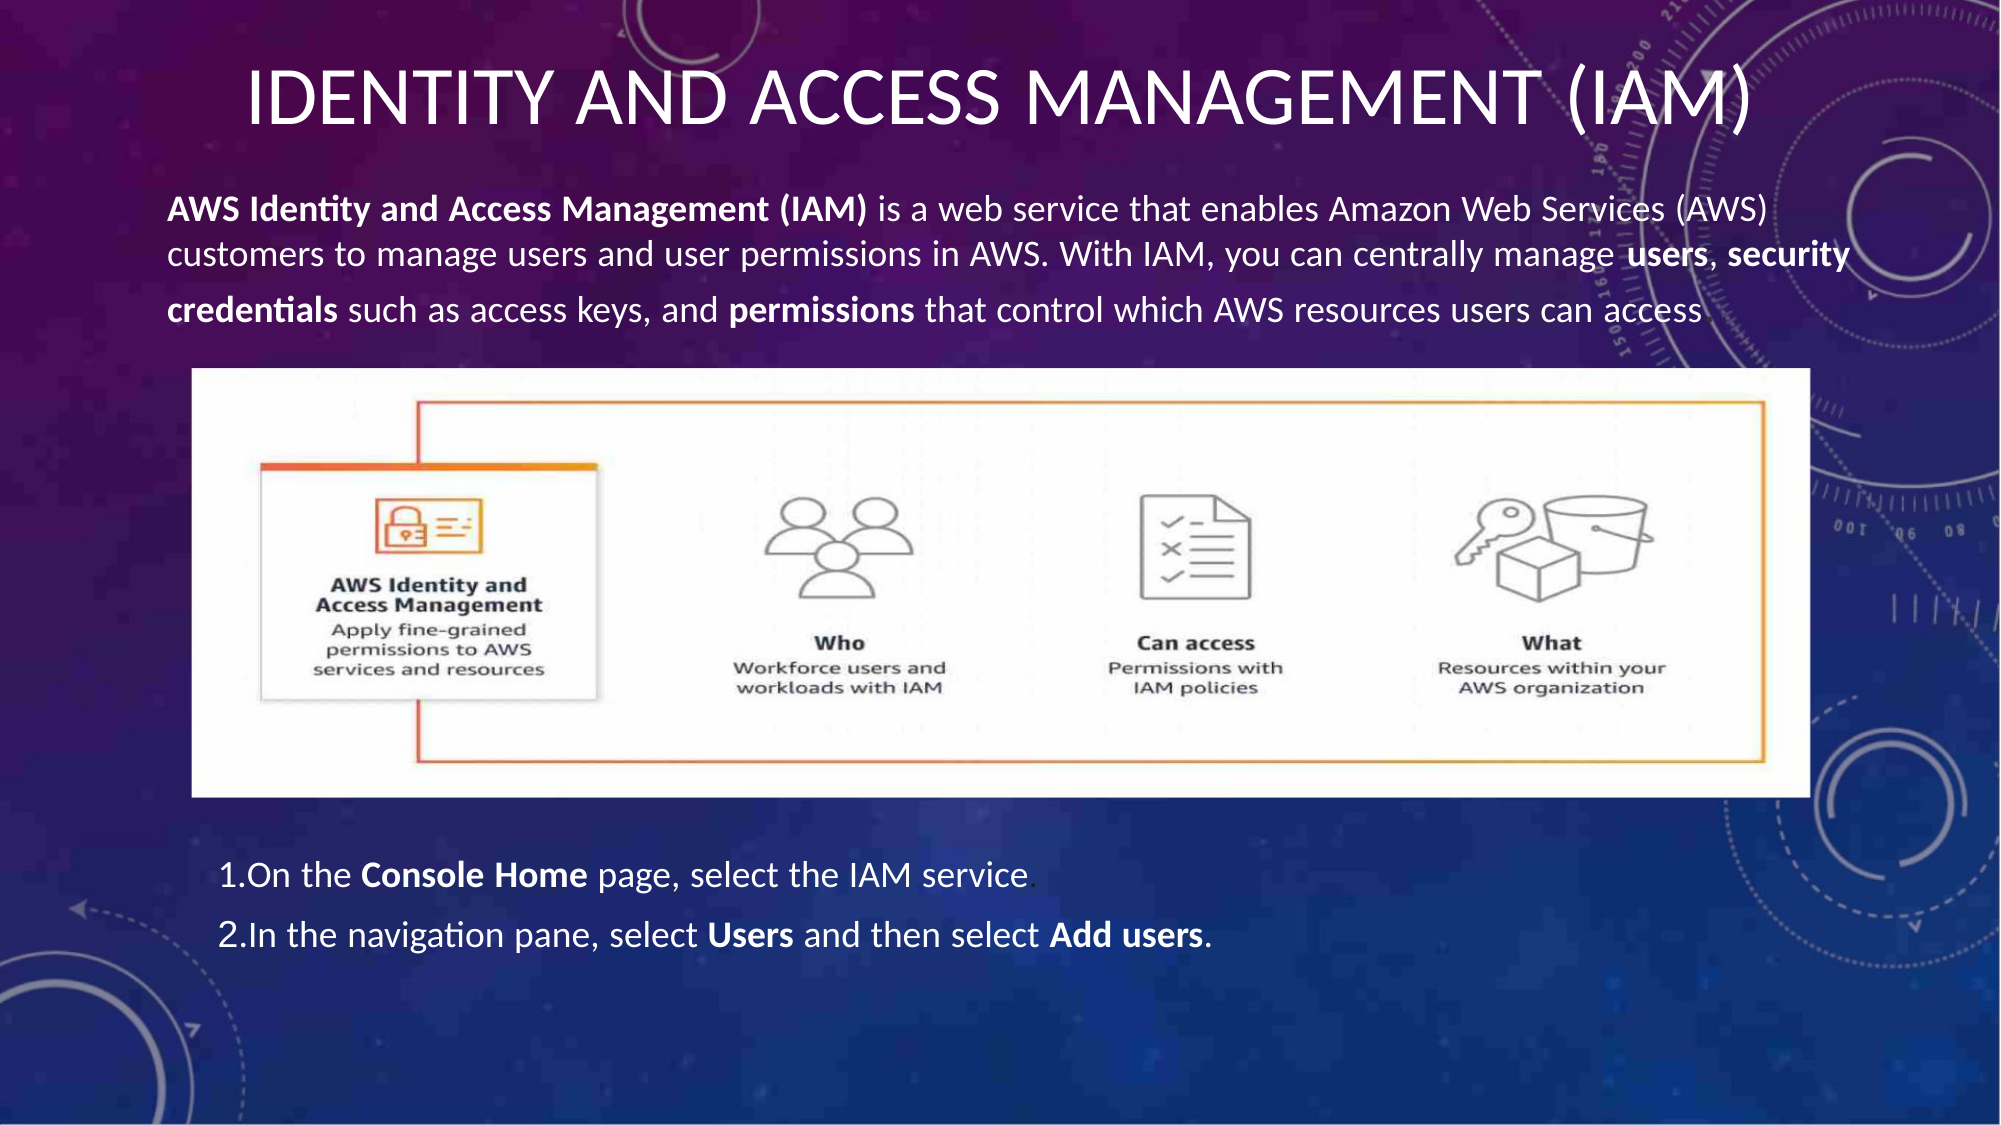

IDENTITY AND ACCESS MANAGEMENT (IAM)
AWS Identity and Access Management (IAM) is a web service that enables Amazon Web Services (AWS)
customers to manage users and user permissions in AWS. With IAM, you can centrally manage users, security
credentials such as access keys, and permissions that control which AWS resources users can access.
1.On the Console Home page, select the IAM service.
2.In the navigation pane, select Users and then select Add users.